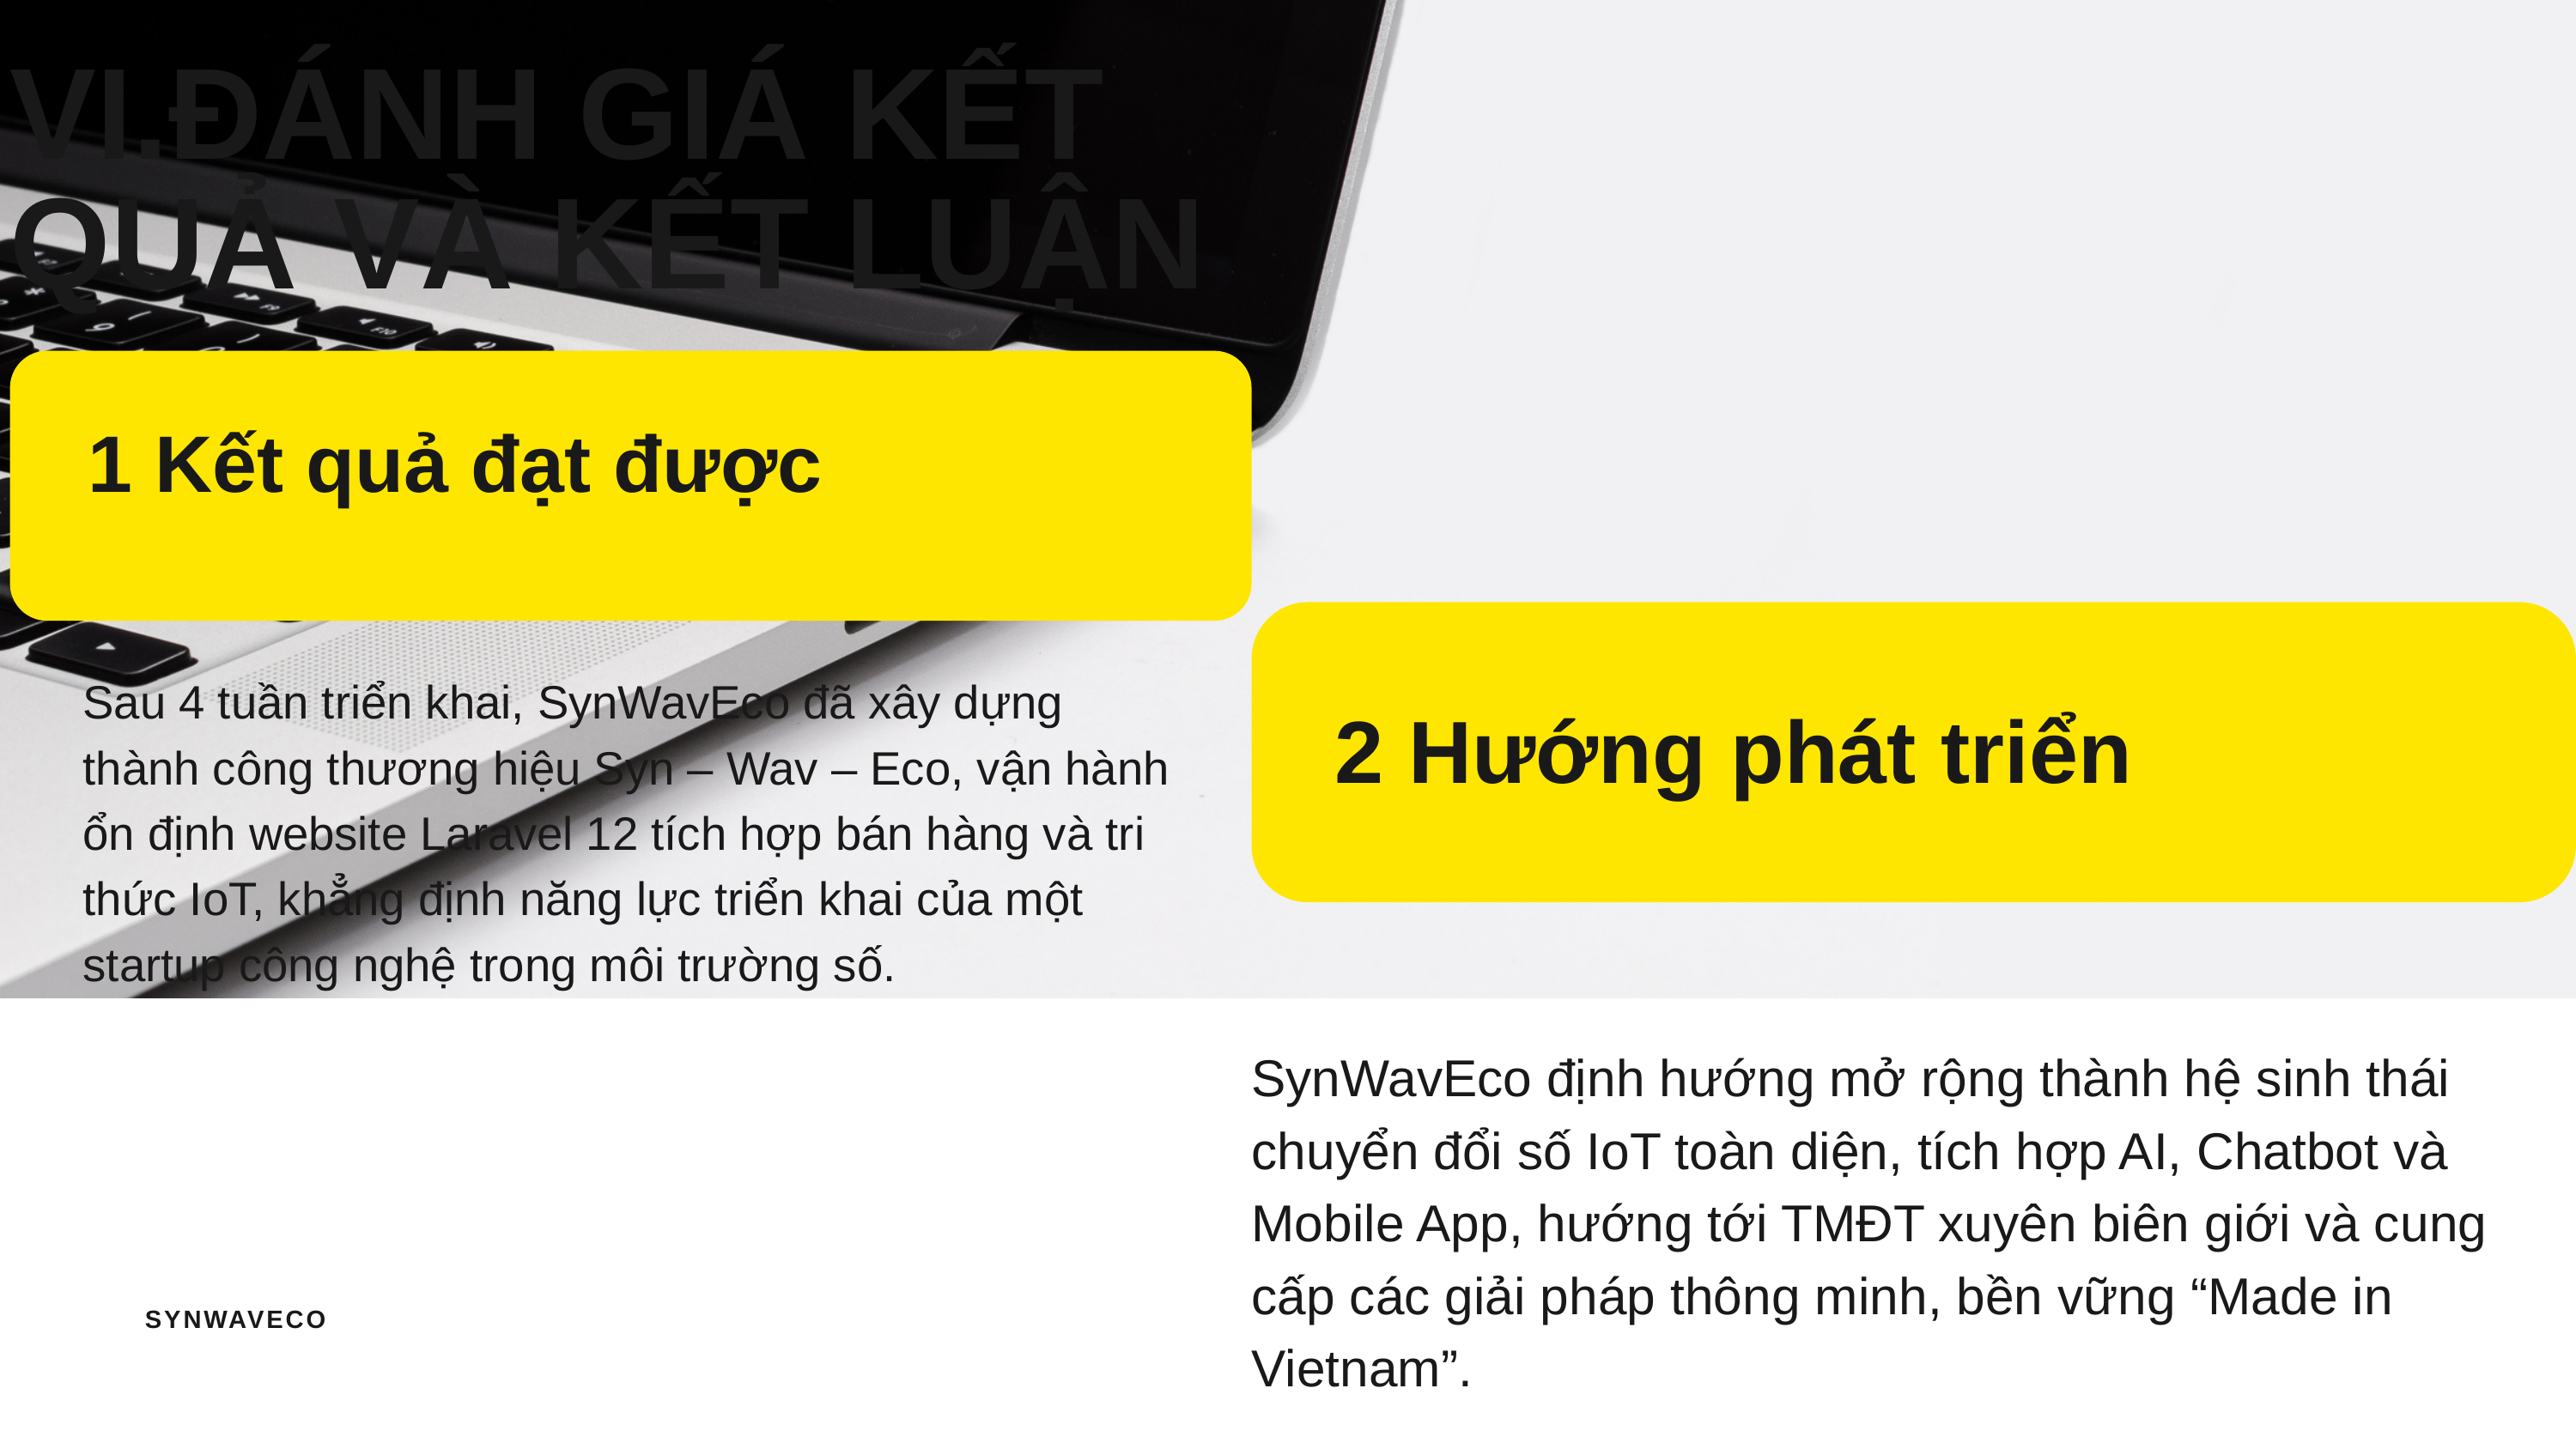

VI.ĐÁNH GIÁ KẾT QUẢ VÀ KẾT LUẬN

1 Kết quả đạt được
Sau 4 tuần triển khai, SynWavEco đã xây dựng thành công thương hiệu Syn – Wav – Eco, vận hành ổn định website Laravel 12 tích hợp bán hàng và tri thức IoT, khẳng định năng lực triển khai của một startup công nghệ trong môi trường số.

2 Hướng phát triển
SynWavEco định hướng mở rộng thành hệ sinh thái chuyển đổi số IoT toàn diện, tích hợp AI, Chatbot và Mobile App, hướng tới TMĐT xuyên biên giới và cung cấp các giải pháp thông minh, bền vững “Made in Vietnam”.
SYNWAVECO